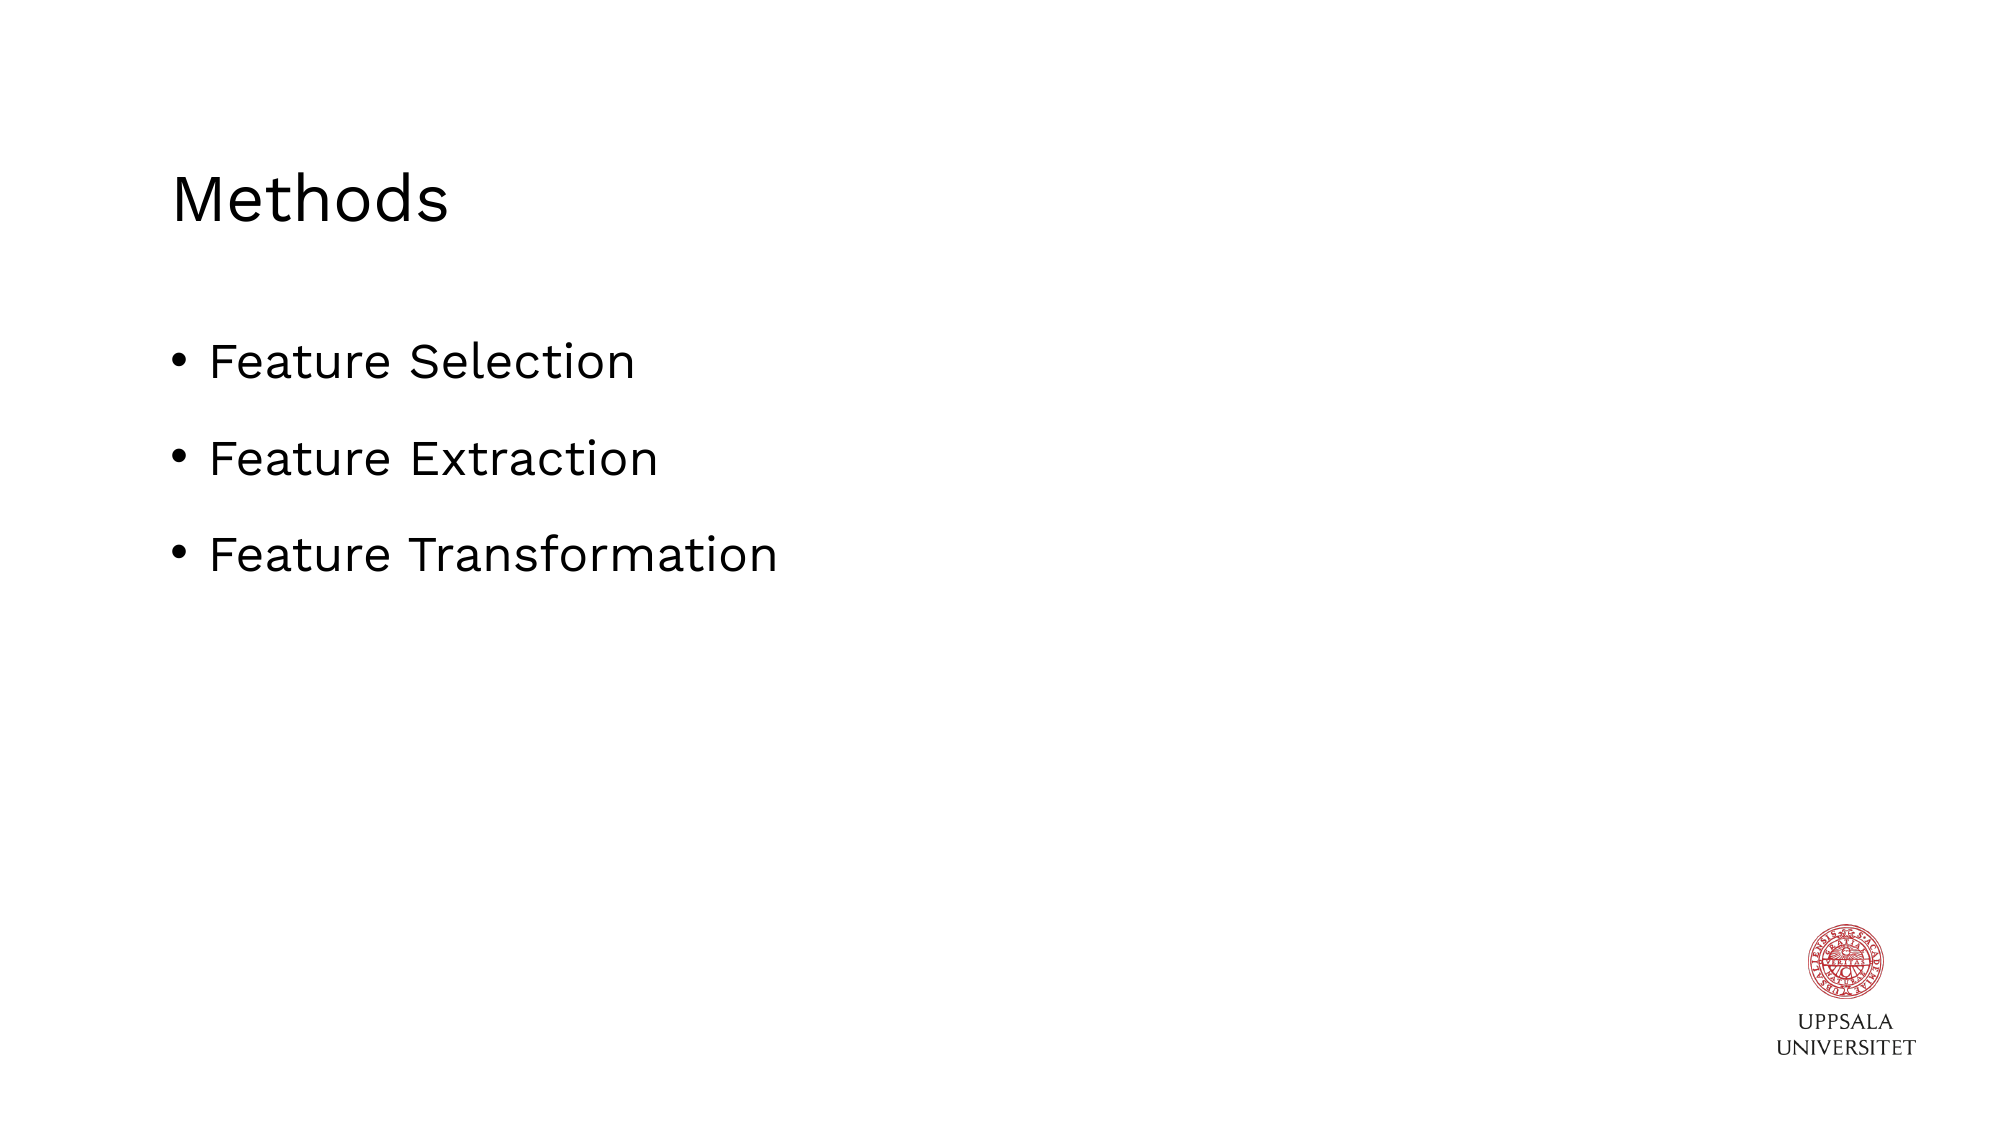

# Methods
Feature Selection
Feature Extraction
Feature Transformation